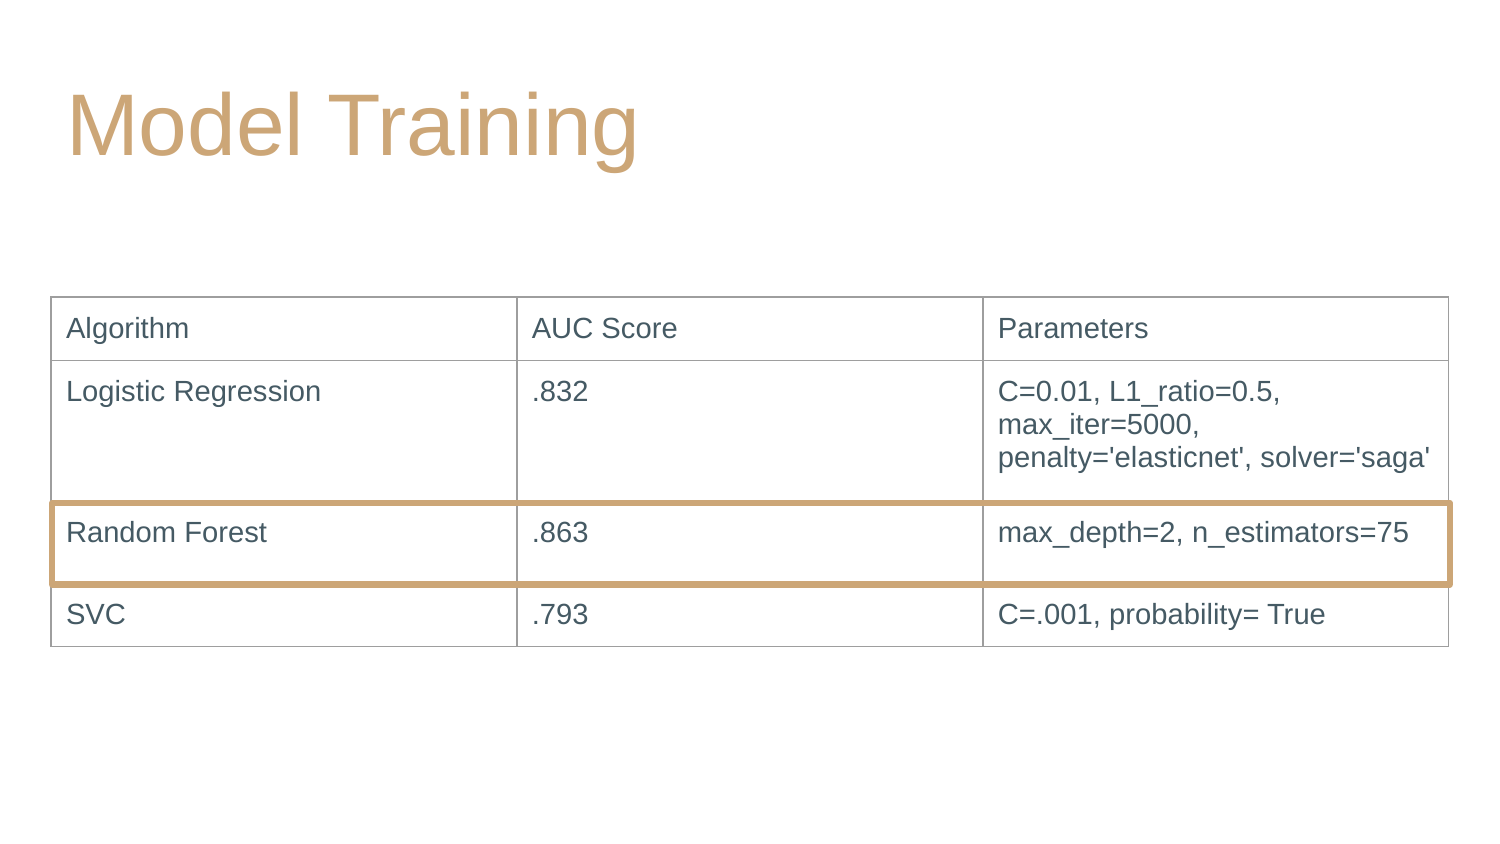

# Model Training
| Algorithm | AUC Score | Parameters |
| --- | --- | --- |
| Logistic Regression | .832 | C=0.01, L1\_ratio=0.5, max\_iter=5000, penalty='elasticnet', solver='saga' |
| Random Forest | .863 | max\_depth=2, n\_estimators=75 |
| SVC | .793 | C=.001, probability= True |